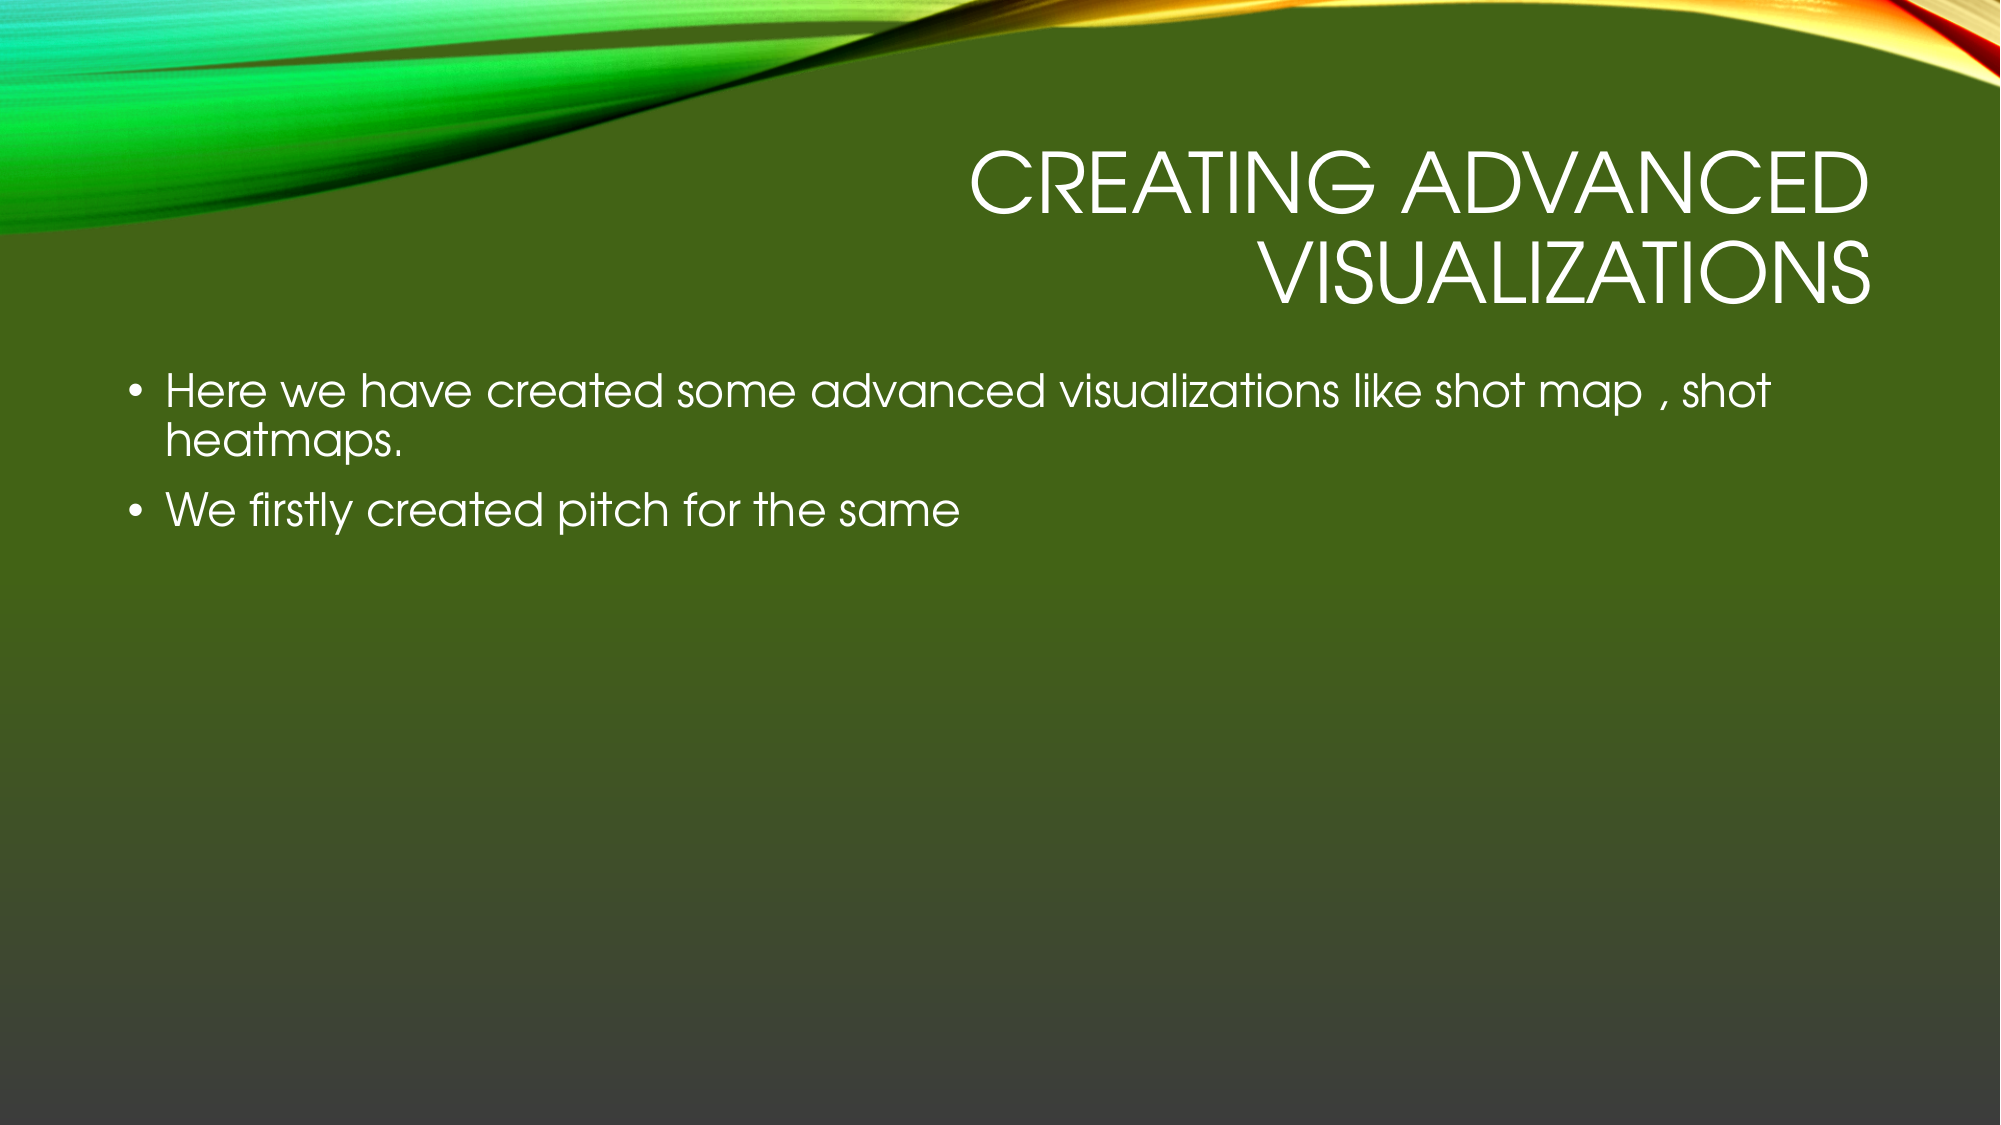

# Creating advanced visualizations
Here we have created some advanced visualizations like shot map , shot heatmaps.
We firstly created pitch for the same